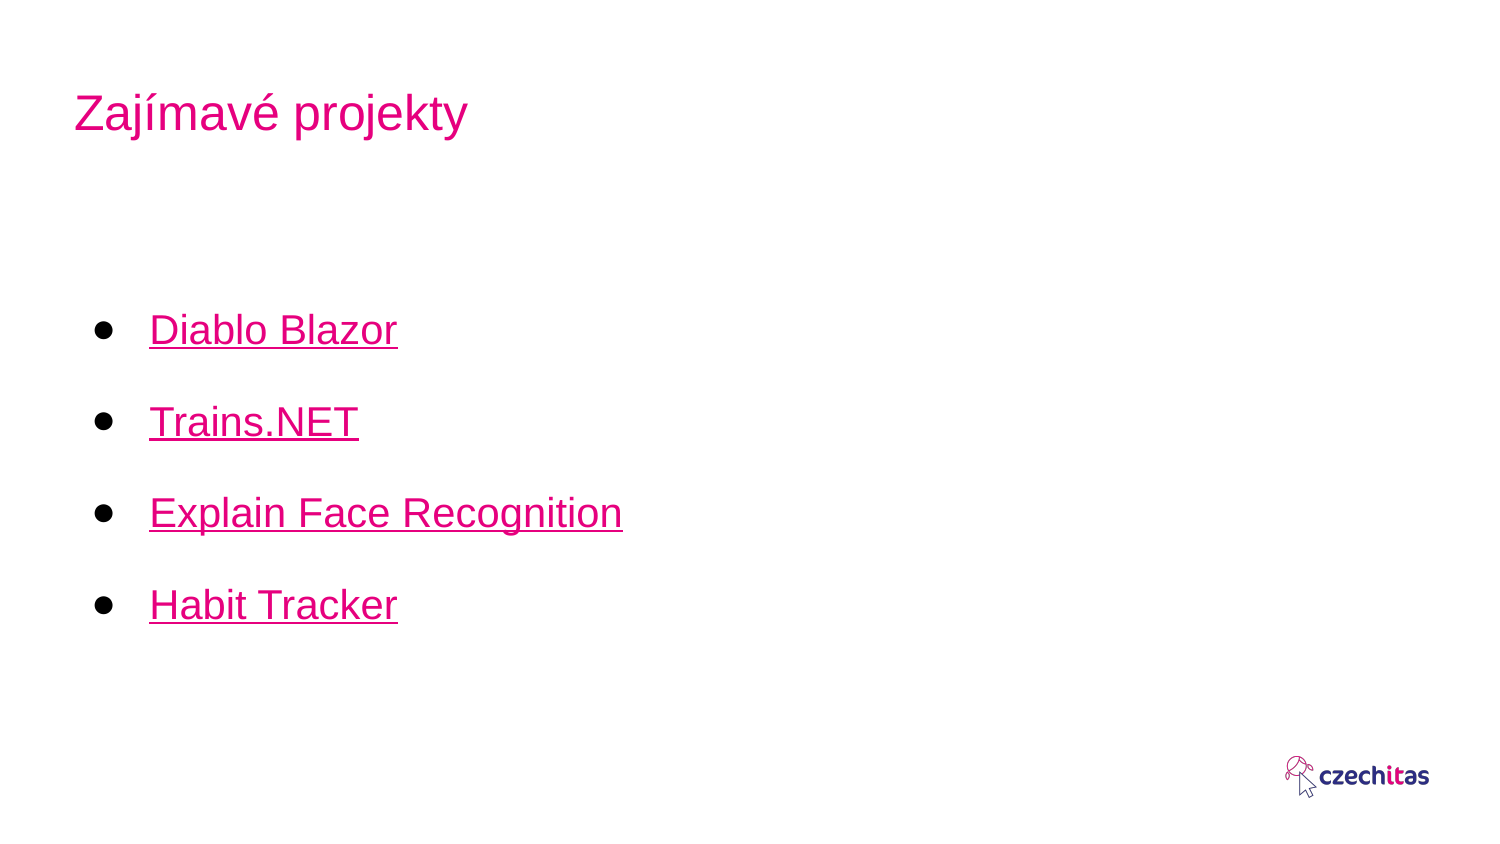

# Zajímavé projekty
Diablo Blazor
Trains.NET
Explain Face Recognition
Habit Tracker